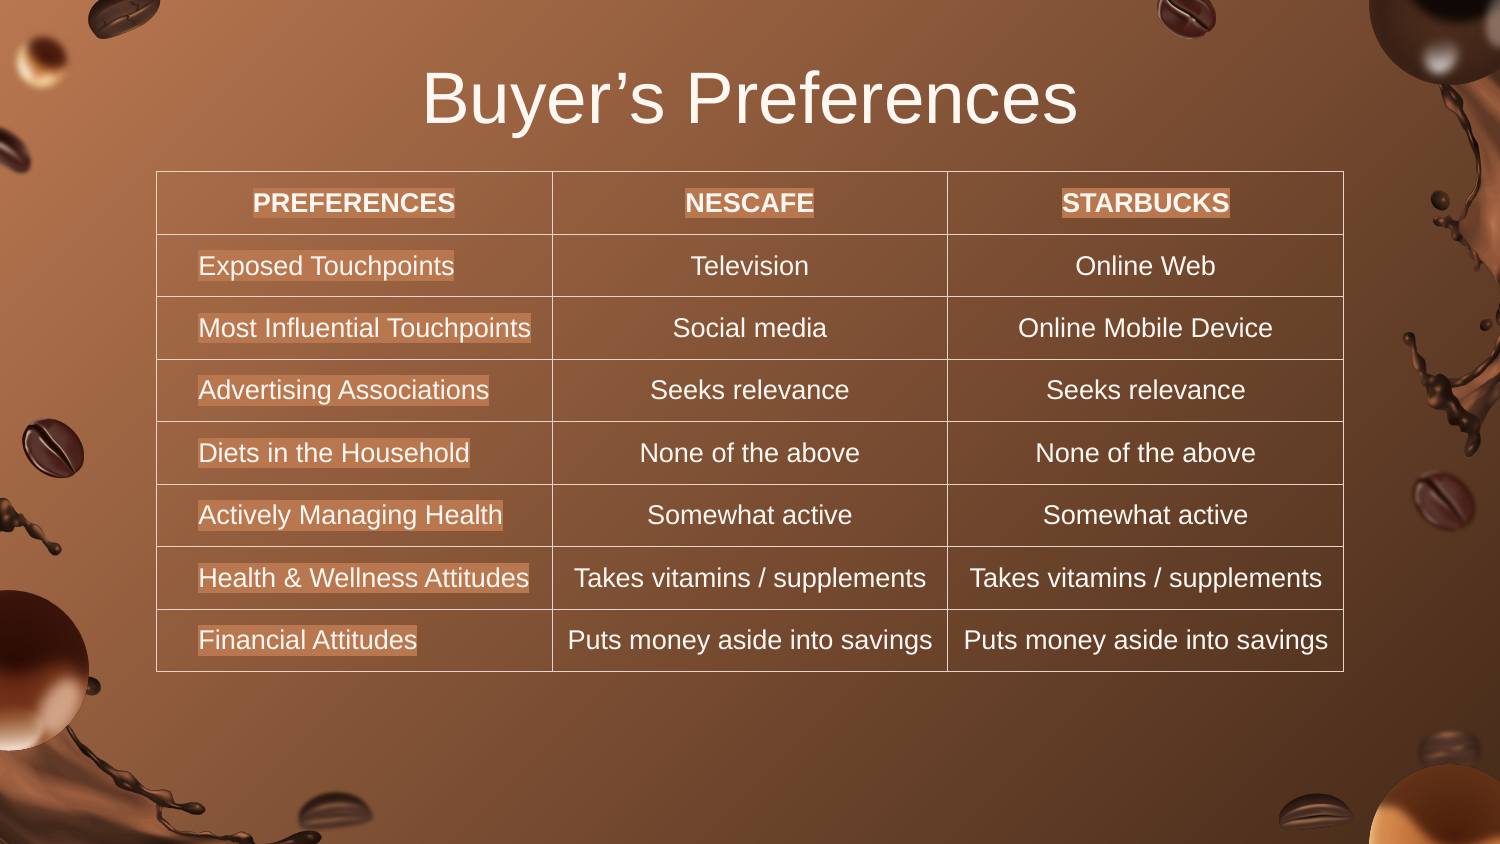

# Buyer’s Preferences
| PREFERENCES | NESCAFE | STARBUCKS |
| --- | --- | --- |
| Exposed Touchpoints | Television | Online Web |
| Most Influential Touchpoints | Social media | Online Mobile Device |
| Advertising Associations | Seeks relevance | Seeks relevance |
| Diets in the Household | None of the above | None of the above |
| Actively Managing Health | Somewhat active | Somewhat active |
| Health & Wellness Attitudes | Takes vitamins / supplements | Takes vitamins / supplements |
| Financial Attitudes | Puts money aside into savings | Puts money aside into savings |